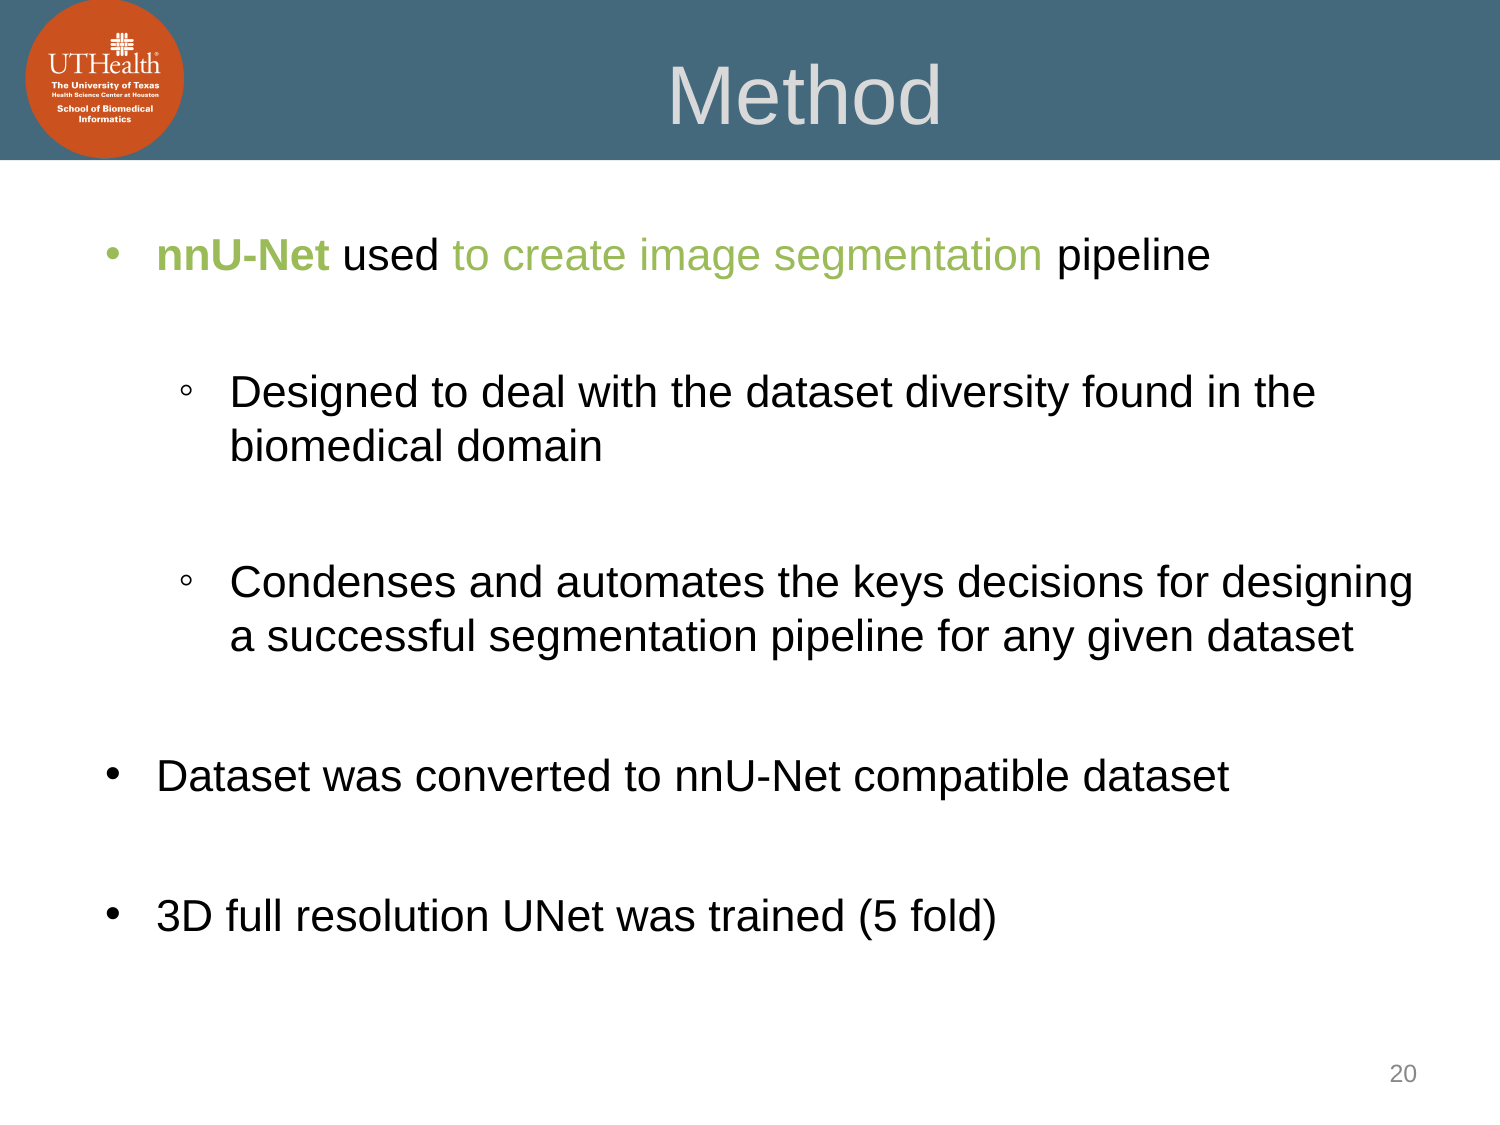

# Method
nnU-Net used to create image segmentation pipeline

Designed to deal with the dataset diversity found in the biomedical domain

Condenses and automates the keys decisions for designing a successful segmentation pipeline for any given dataset

Dataset was converted to nnU-Net compatible dataset

3D full resolution UNet was trained (5 fold)
20